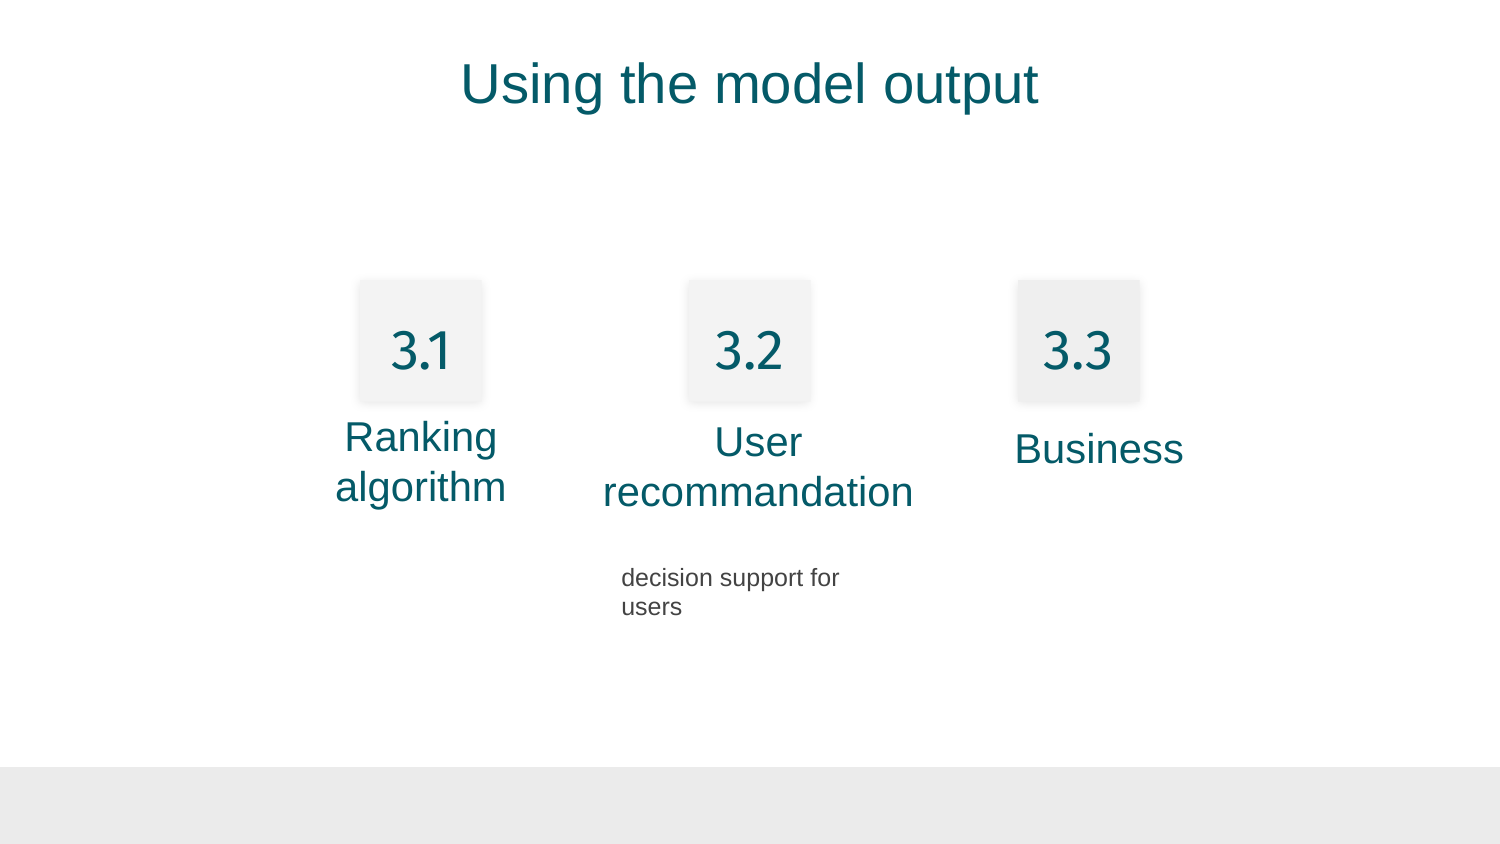

# Using the model output

3.1
3.2
3.3
User recommandation
Ranking algorithm
Business
decision support for users